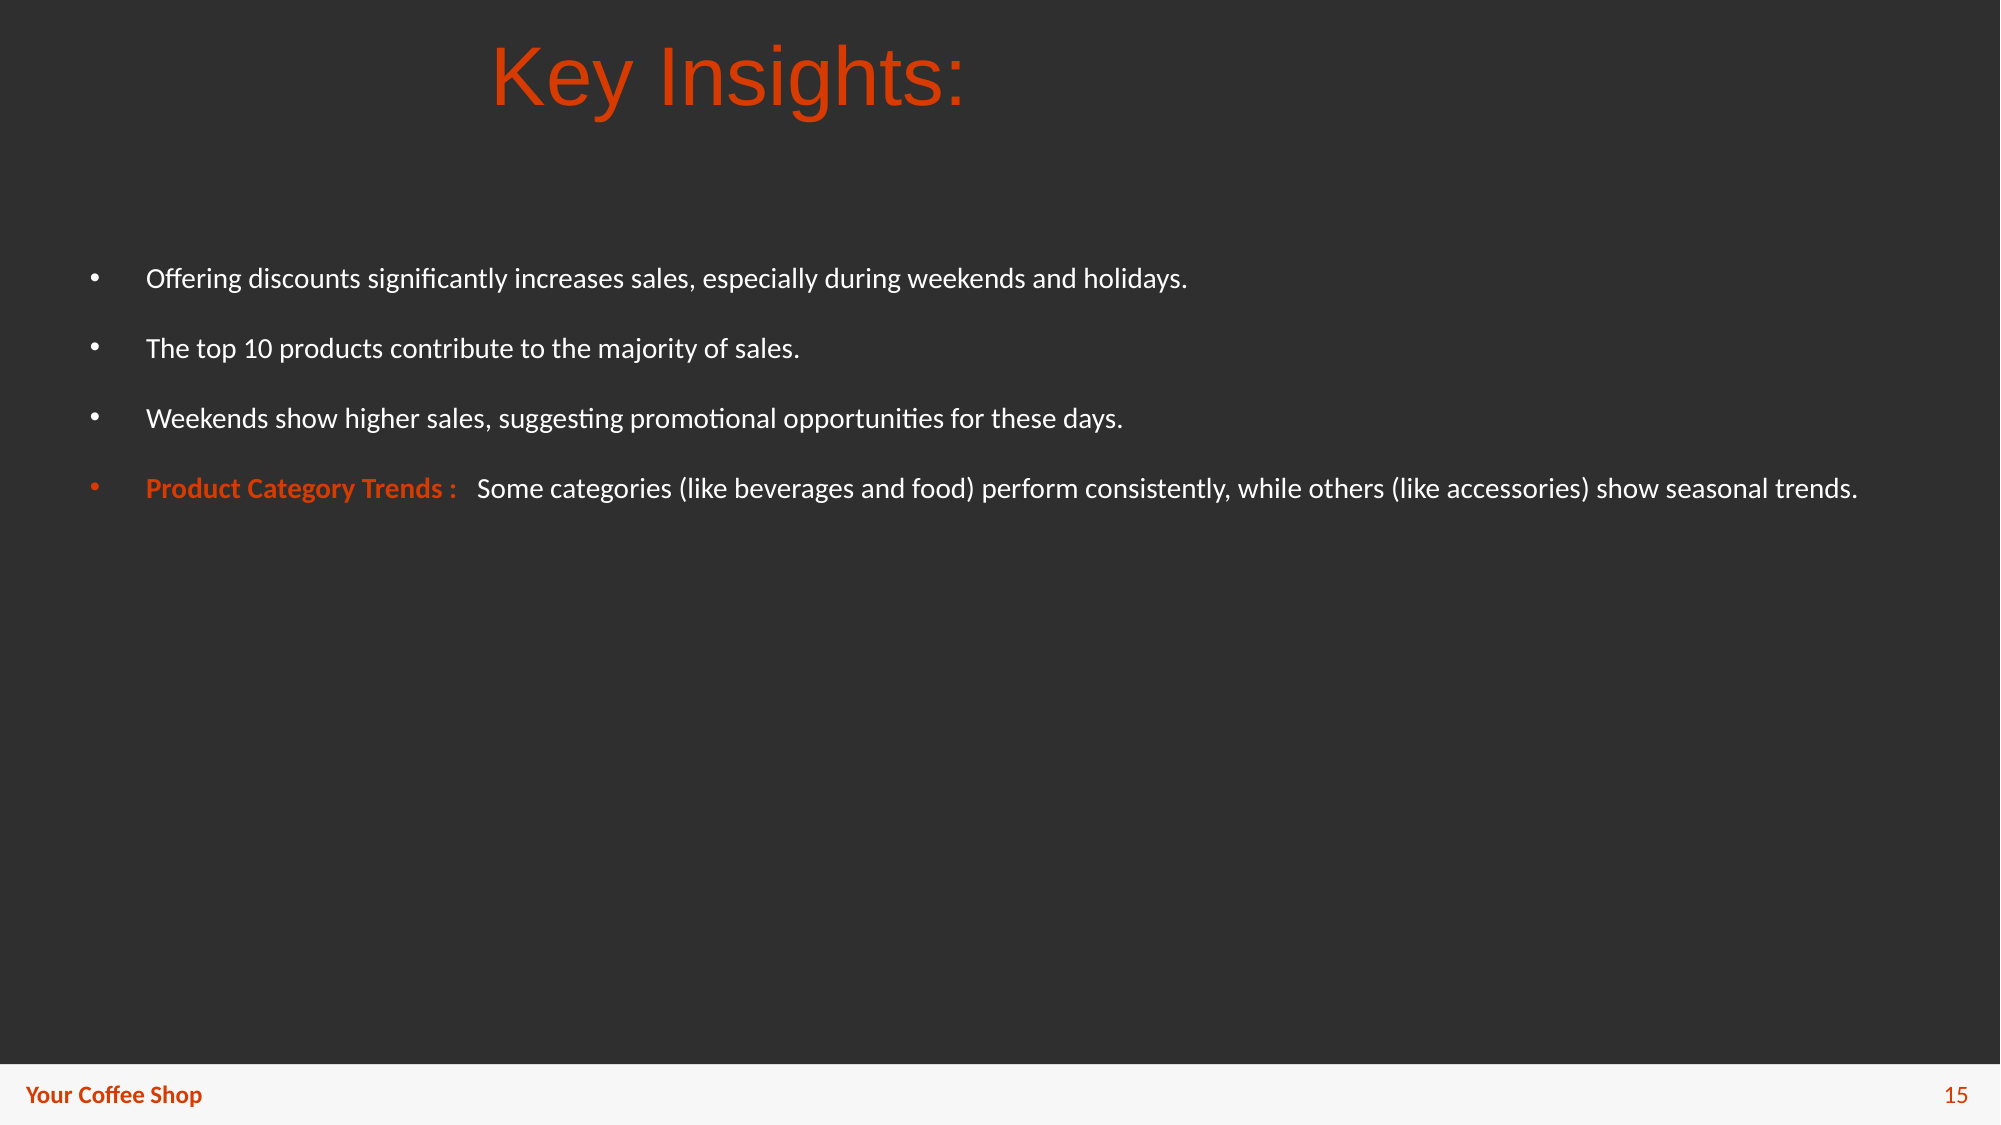

# Key Insights:
Offering discounts significantly increases sales, especially during weekends and holidays.

The top 10 products contribute to the majority of sales.

Weekends show higher sales, suggesting promotional opportunities for these days.

Product Category Trends :   Some categories (like beverages and food) perform consistently, while others (like accessories) show seasonal trends.